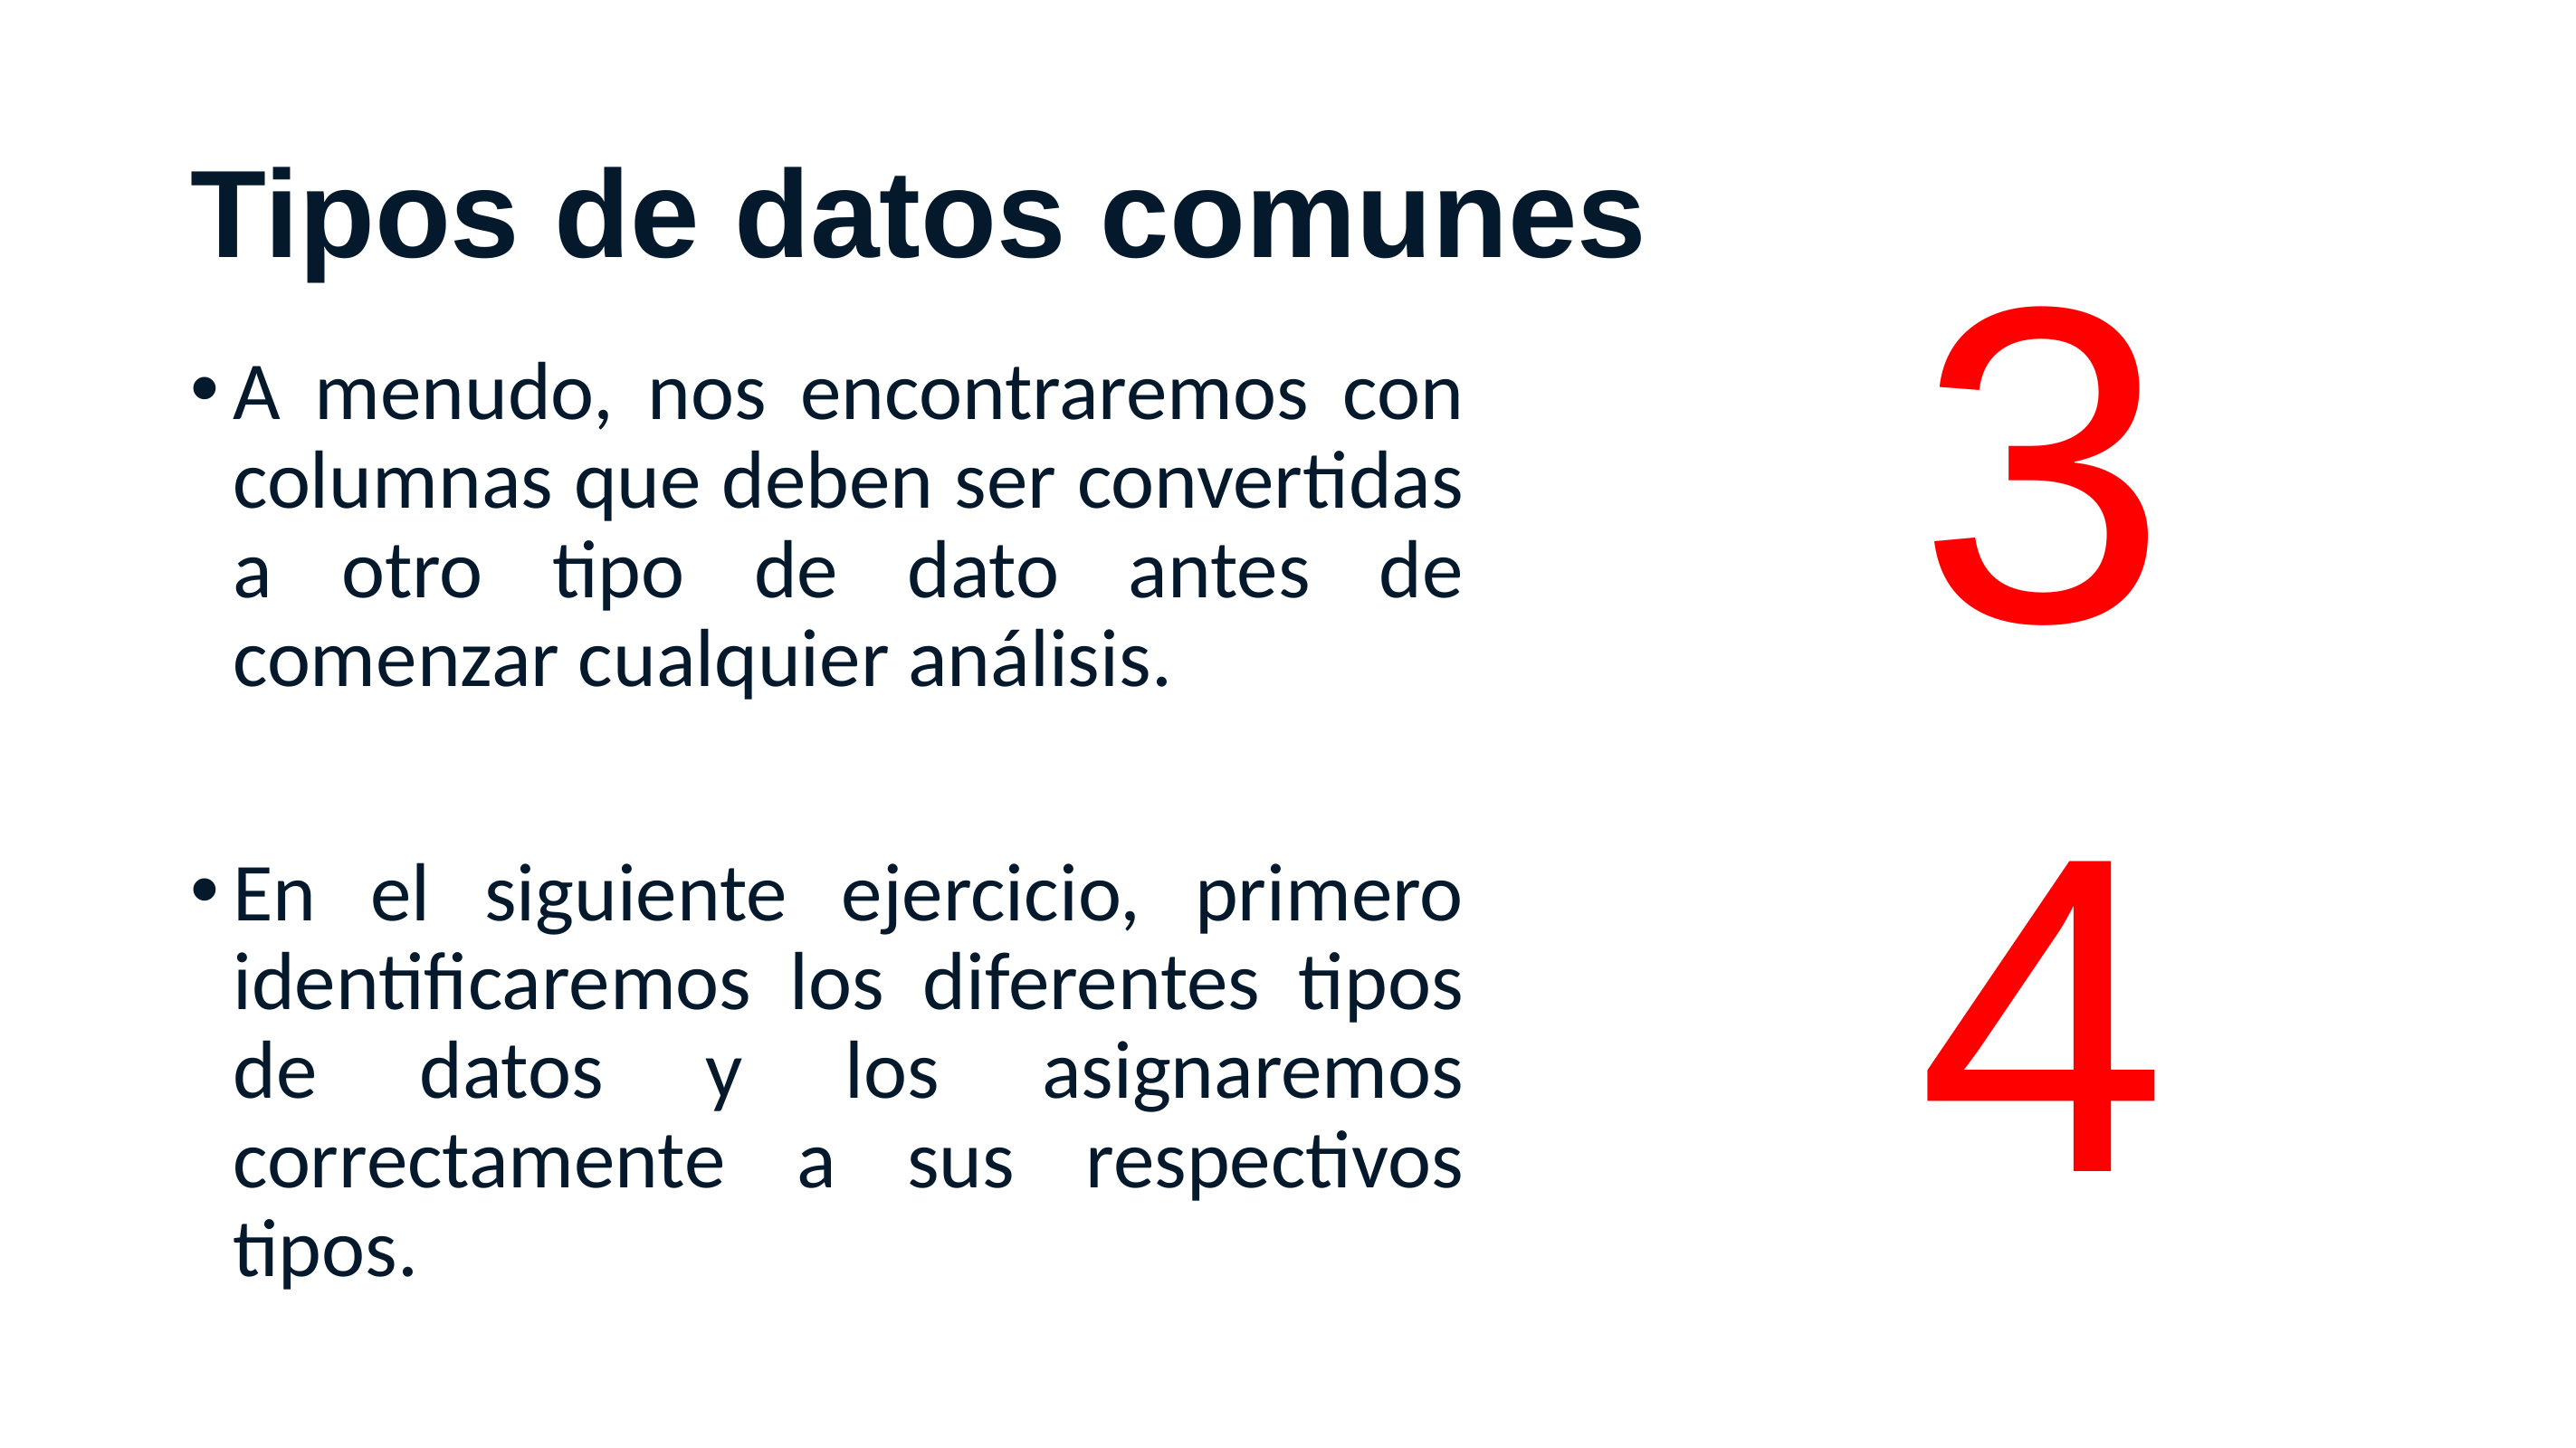

# Tipos de datos comunes
3
A menudo, nos encontraremos con columnas que deben ser convertidas a otro tipo de dato antes de comenzar cualquier análisis.

En el siguiente ejercicio, primero identificaremos los diferentes tipos de datos y los asignaremos correctamente a sus respectivos tipos.
4